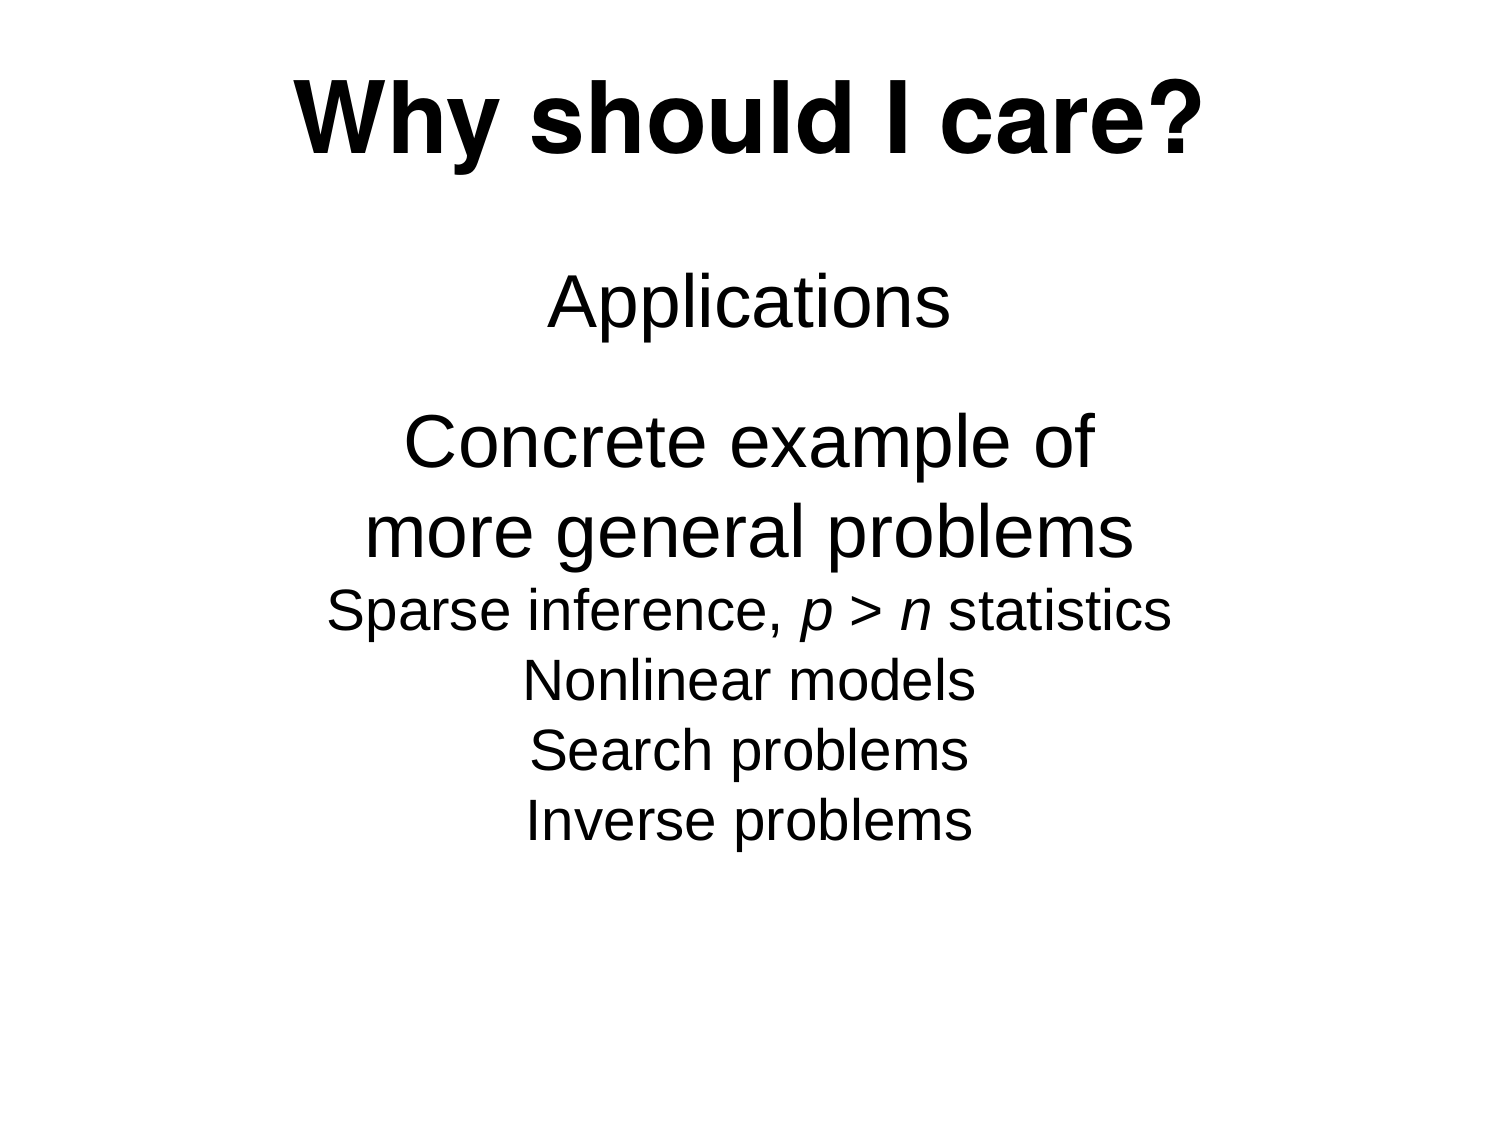

# Why should I care?
Applications

Concrete example of
more general problems
Sparse inference, p > n statistics
Nonlinear models
Search problems
Inverse problems